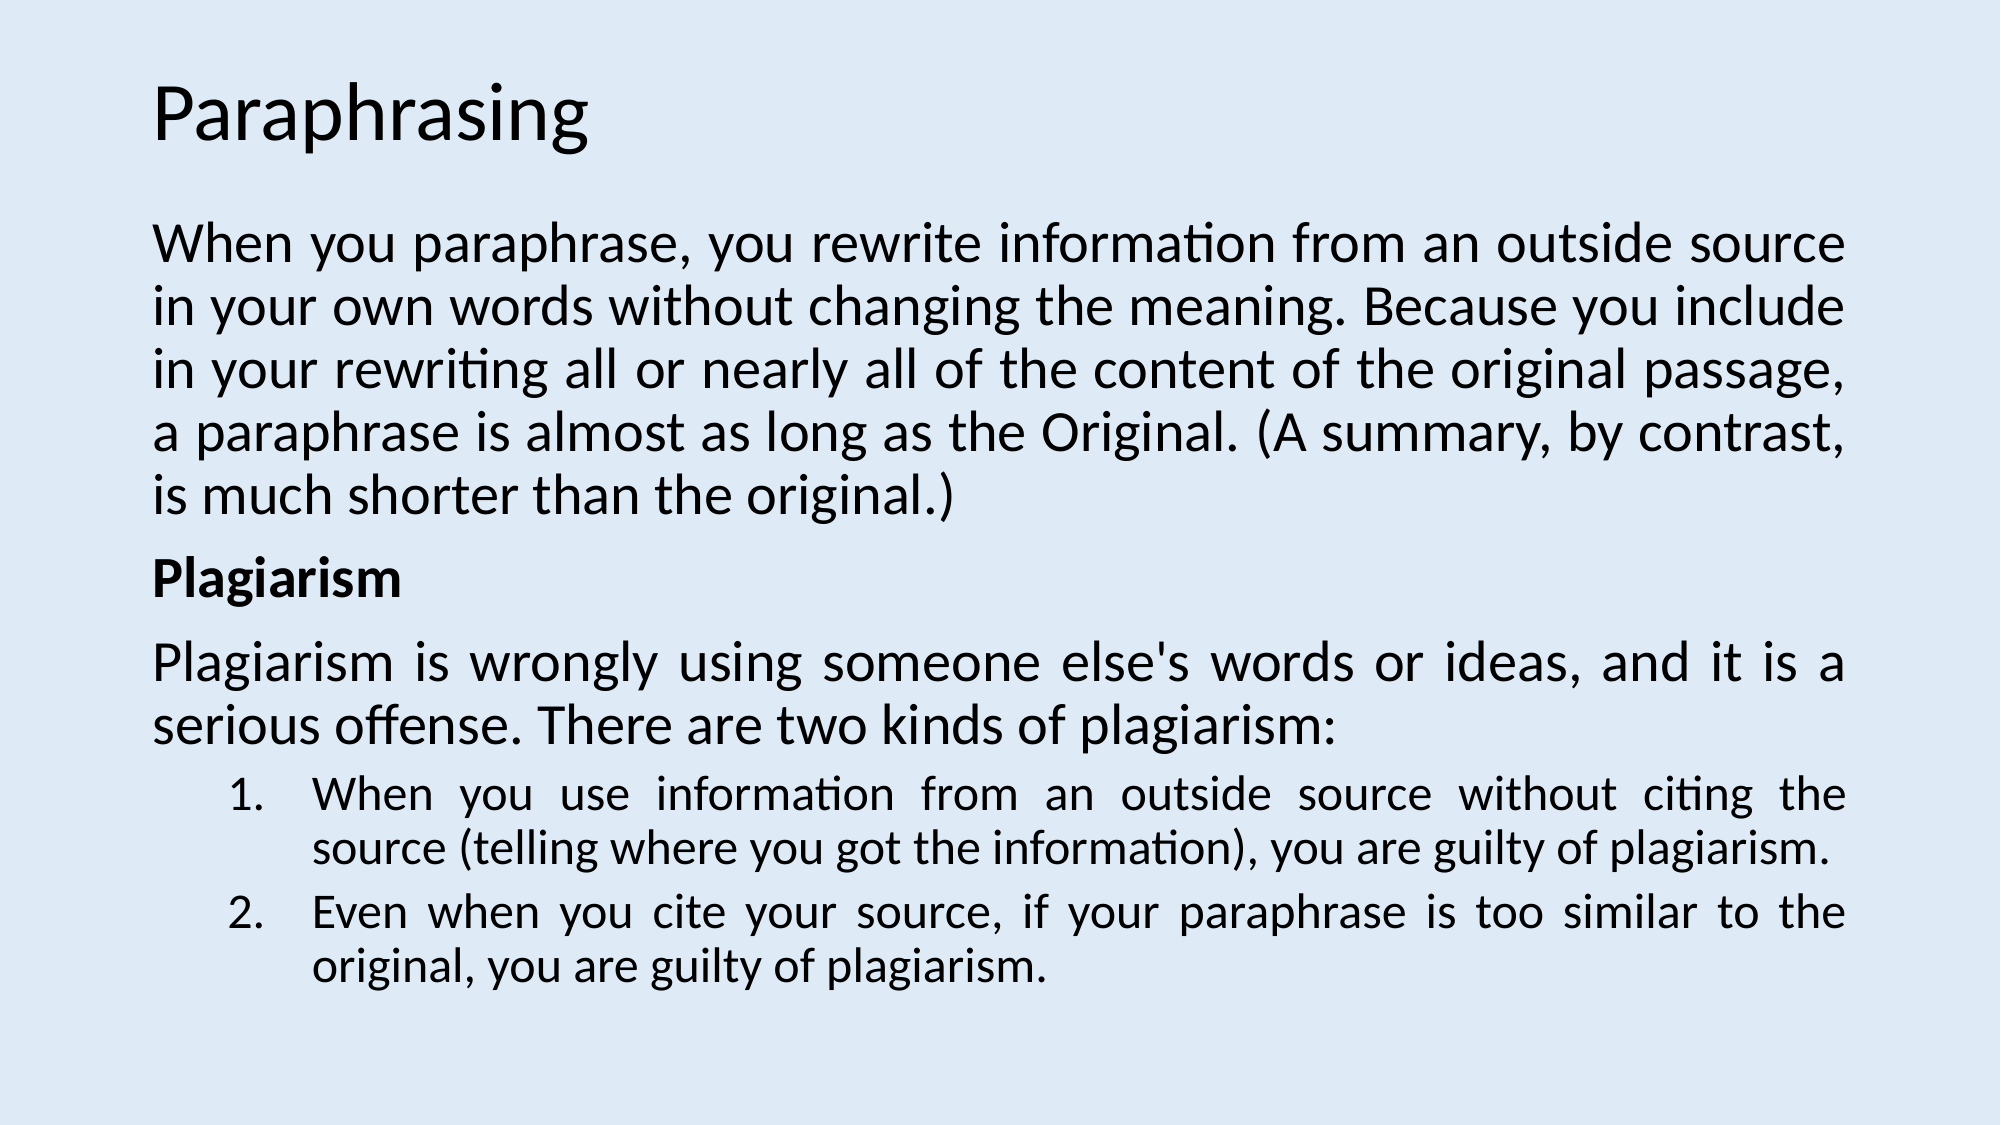

# Paraphrasing
When you paraphrase, you rewrite information from an outside source in your own words without changing the meaning. Because you include in your rewriting all or nearly all of the content of the original passage, a paraphrase is almost as long as the Original. (A summary, by contrast, is much shorter than the original.)
Plagiarism
Plagiarism is wrongly using someone else's words or ideas, and it is a serious offense. There are two kinds of plagiarism:
When you use information from an outside source without citing the source (telling where you got the information), you are guilty of plagiarism.
Even when you cite your source, if your paraphrase is too similar to the original, you are guilty of plagiarism.